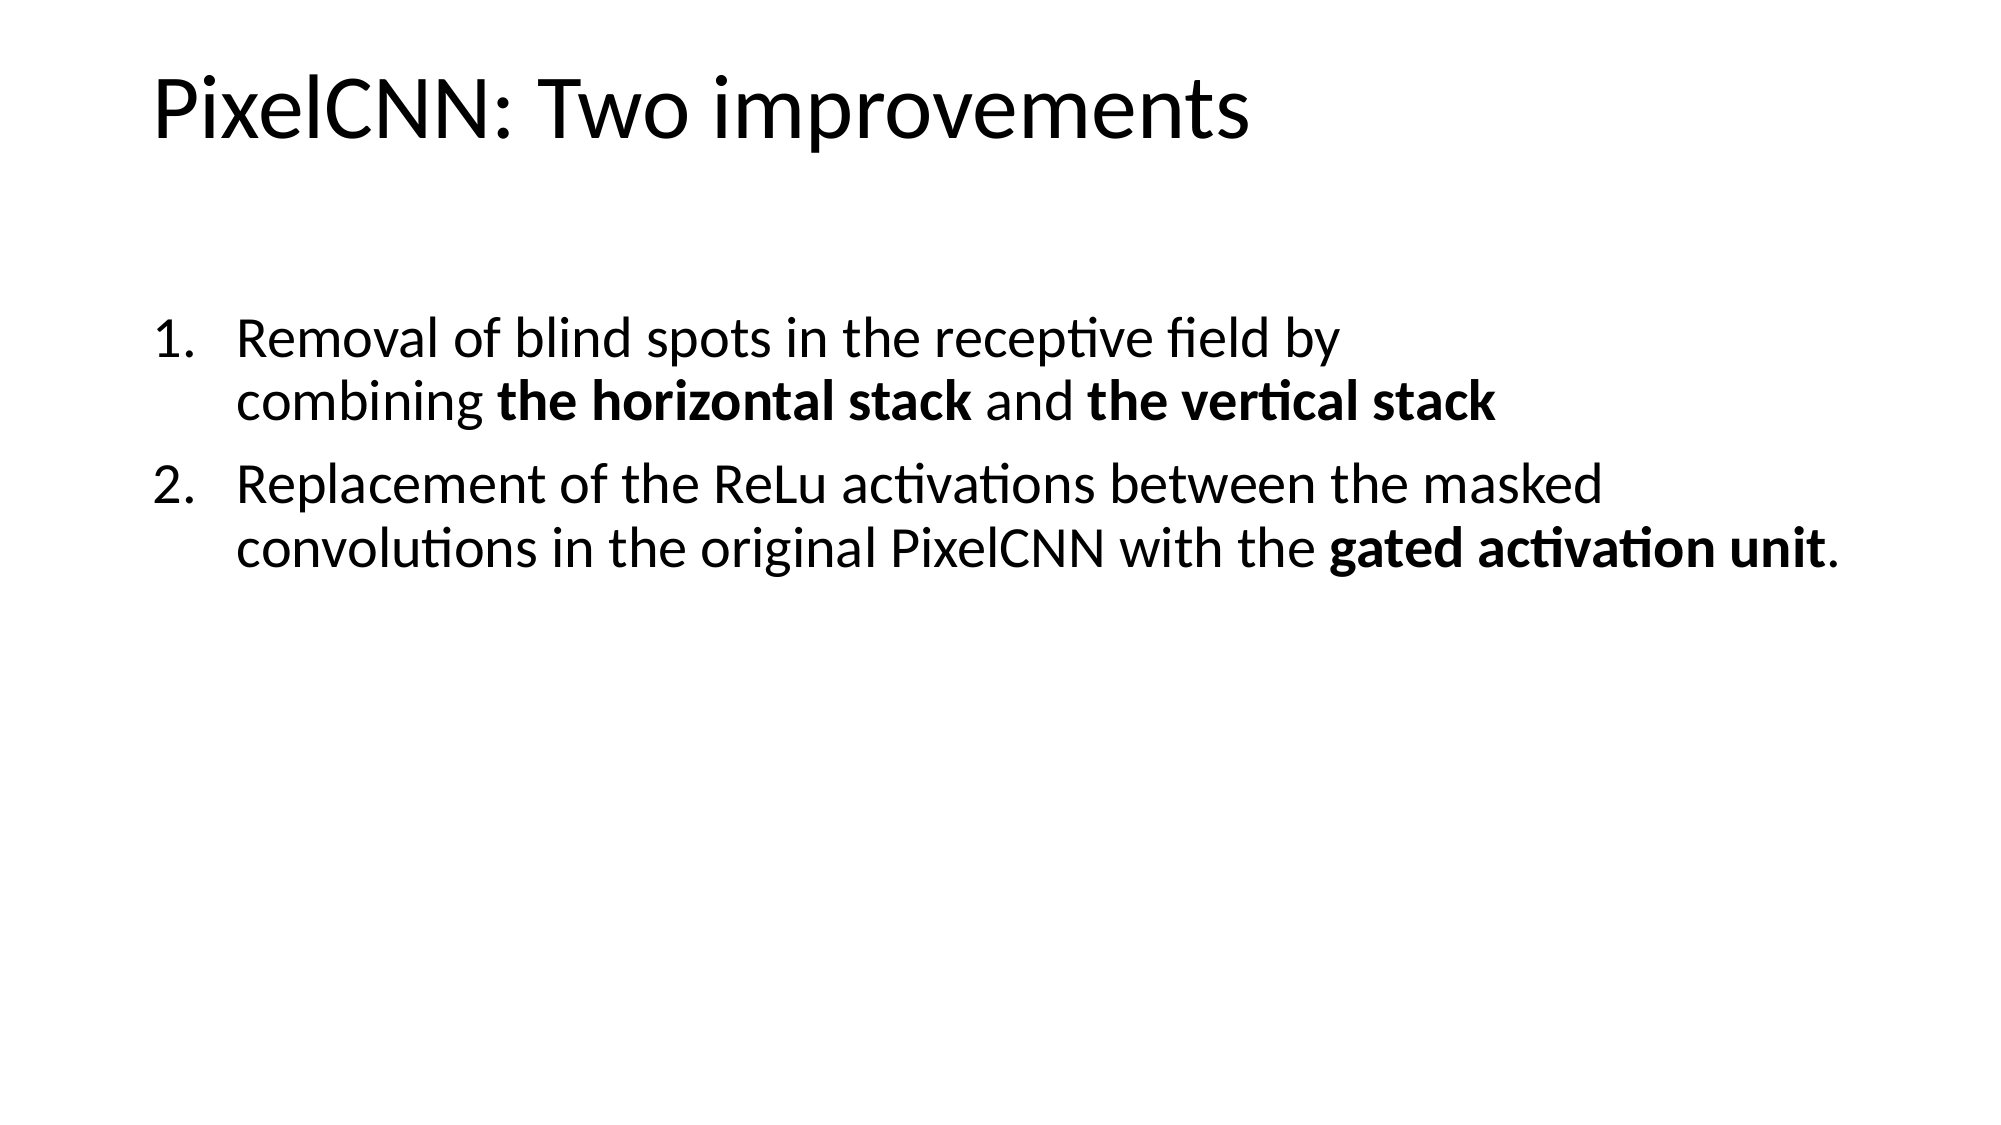

PixelCNN: Two improvements
Removal of blind spots in the receptive field by
combining the horizontal stack and the vertical stack
Replacement of the ReLu activations between the masked
convolutions in the original PixelCNN with the gated activation unit.